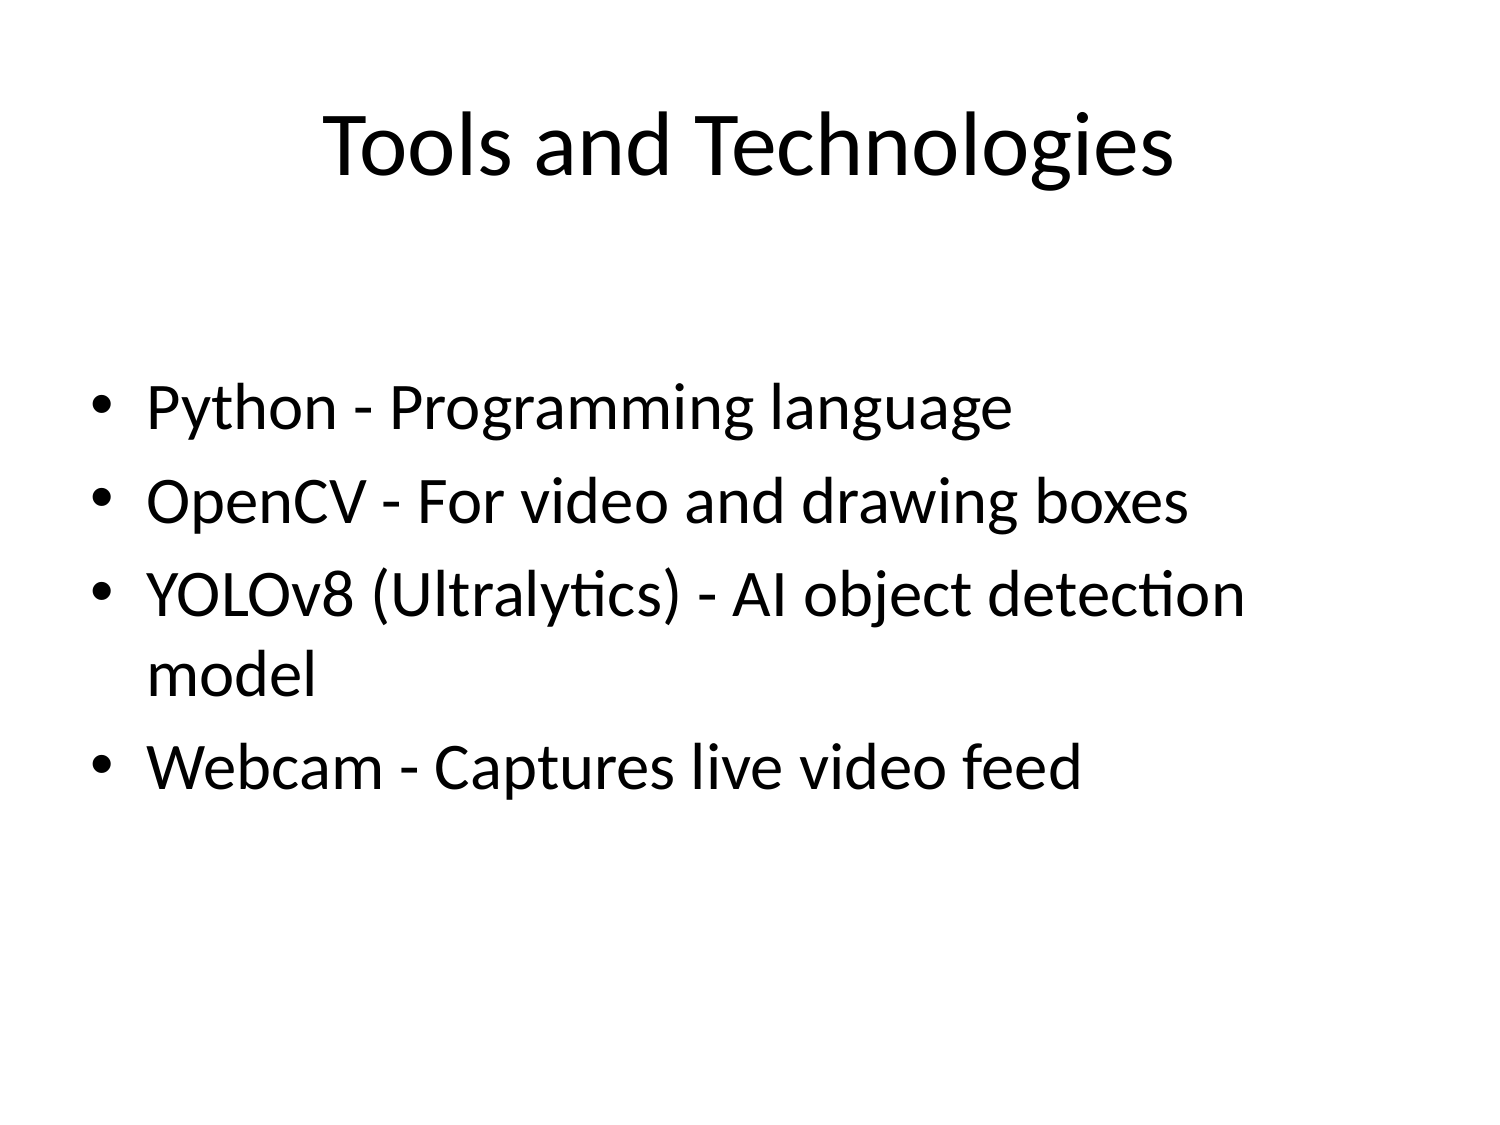

# Tools and Technologies

Python - Programming language
OpenCV - For video and drawing boxes
YOLOv8 (Ultralytics) - AI object detection model
Webcam - Captures live video feed